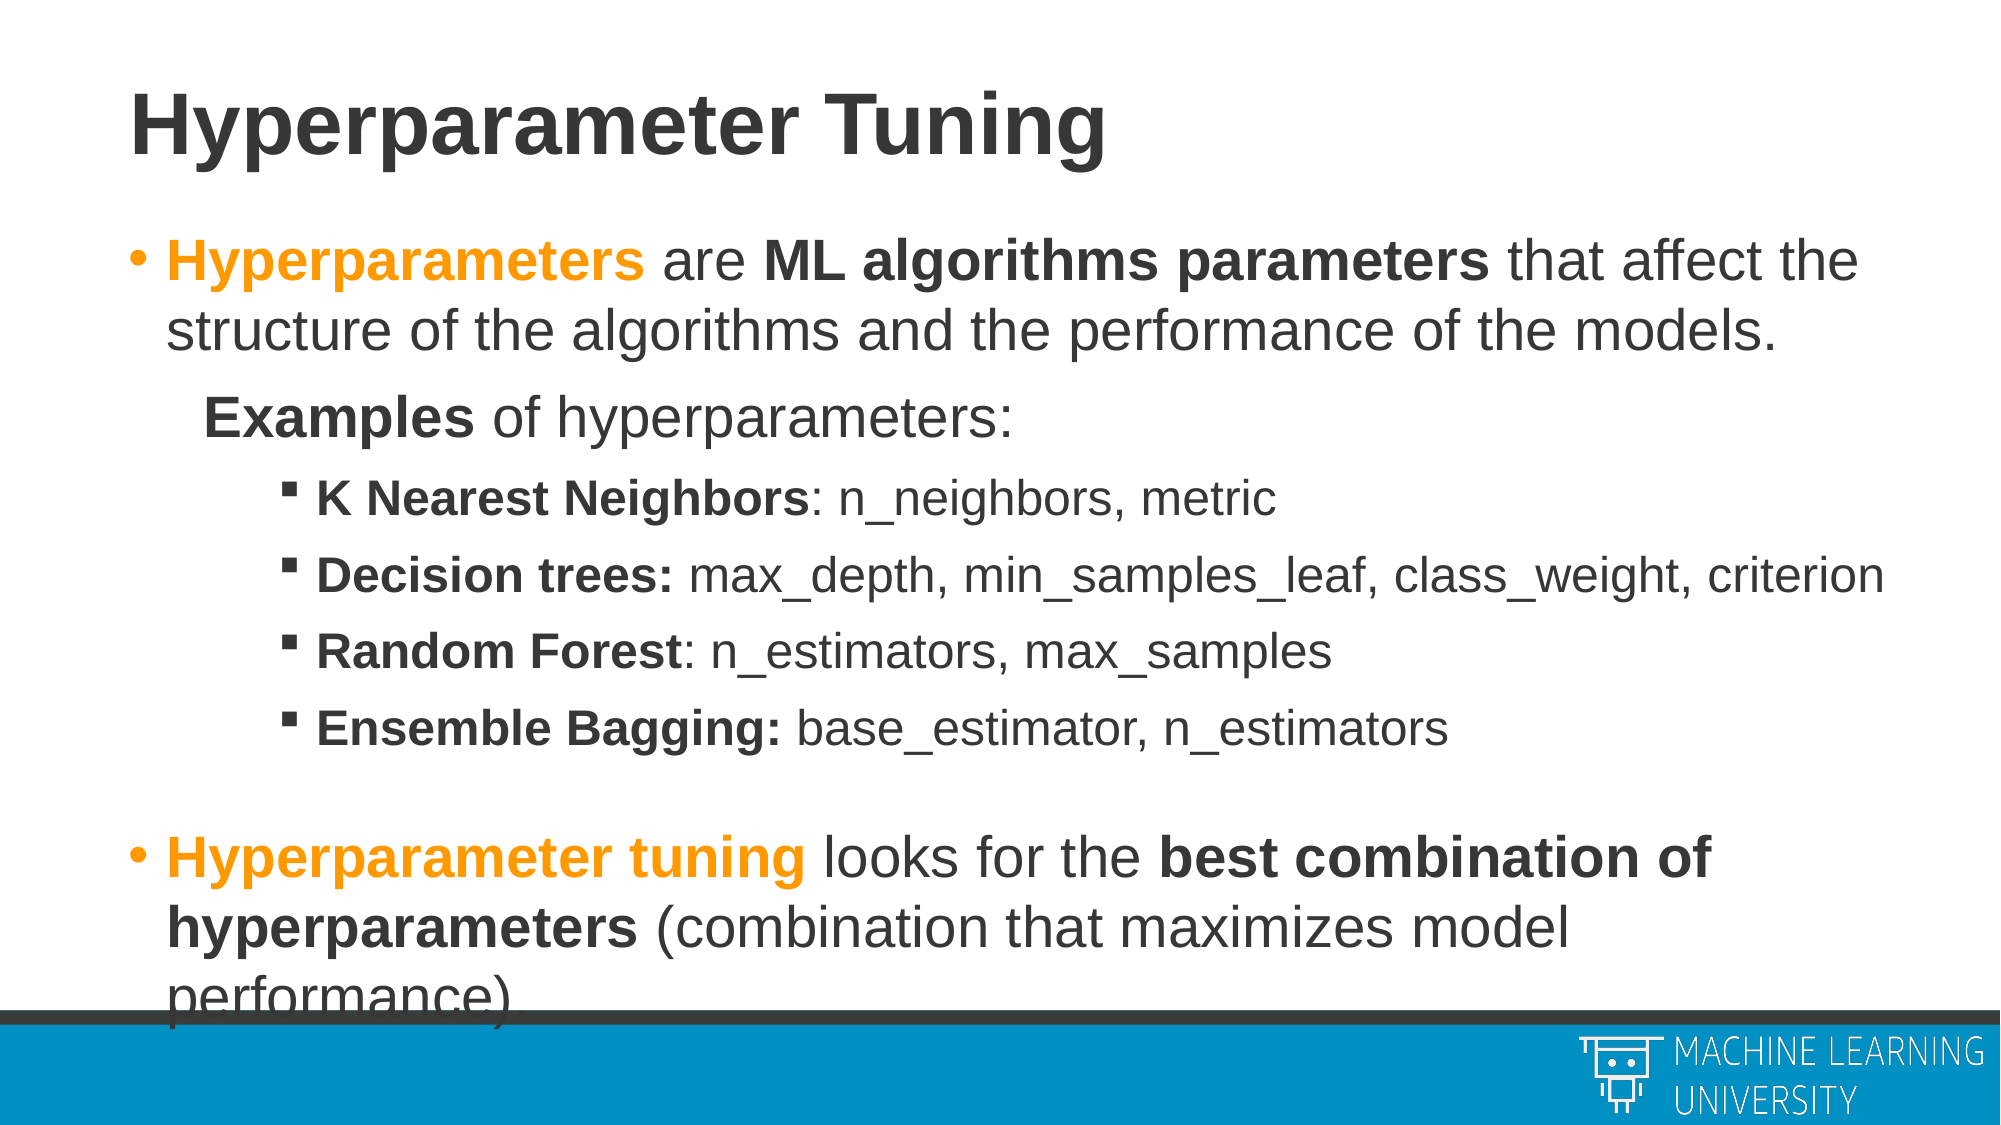

# Hyperparameter Tuning
Hyperparameters are ML algorithms parameters that affect the structure of the algorithms and the performance of the models.
Examples of hyperparameters:
K Nearest Neighbors: n_neighbors, metric
Decision trees: max_depth, min_samples_leaf, class_weight, criterion
Random Forest: n_estimators, max_samples
Ensemble Bagging: base_estimator, n_estimators

Hyperparameter tuning looks for the best combination of hyperparameters (combination that maximizes model performance).